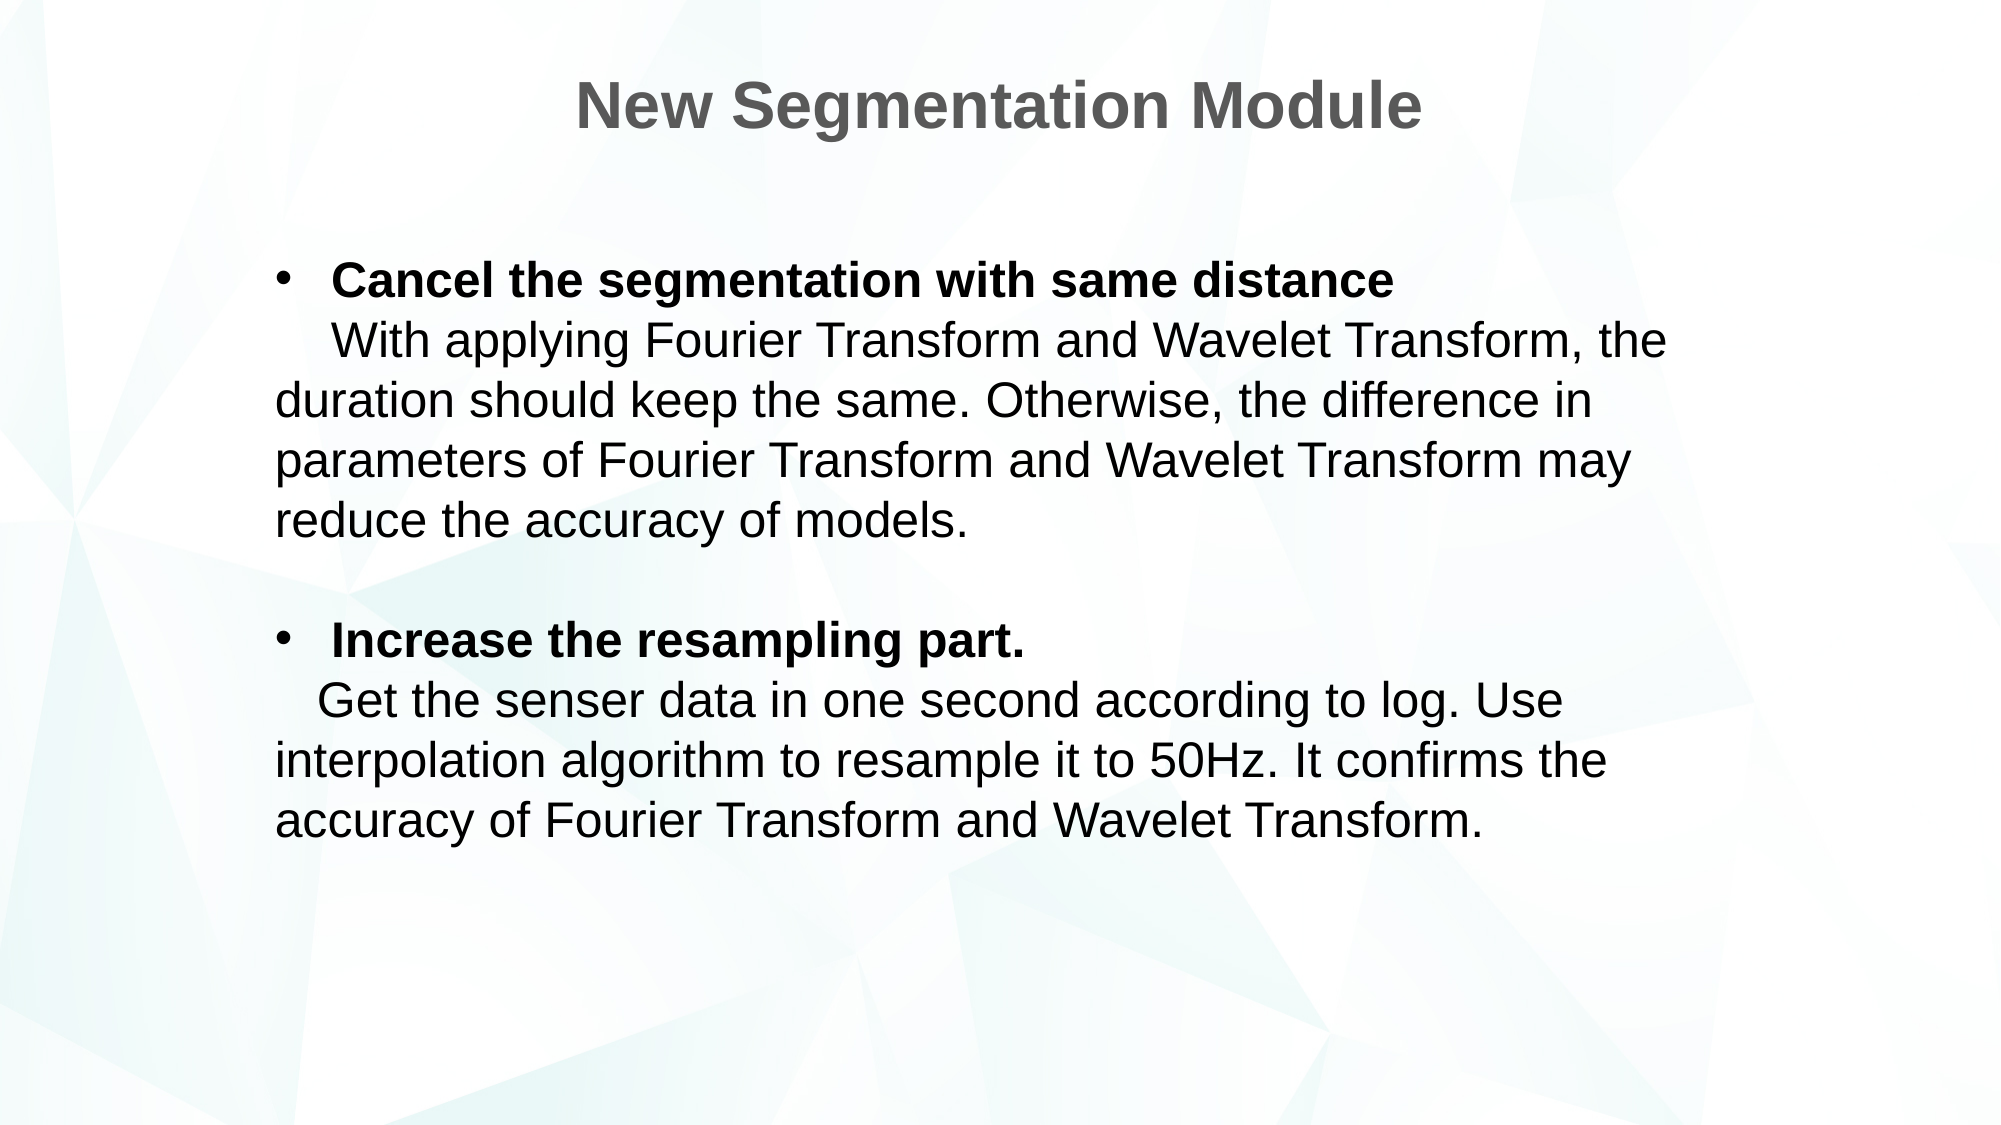

New Segmentation Module
Cancel the segmentation with same distance
    With applying Fourier Transform and Wavelet Transform, the duration should keep the same. Otherwise, the difference in parameters of Fourier Transform and Wavelet Transform may reduce the accuracy of models.

Increase the resampling part.
   Get the senser data in one second according to log. Use interpolation algorithm to resample it to 50Hz. It confirms the accuracy of Fourier Transform and Wavelet Transform.